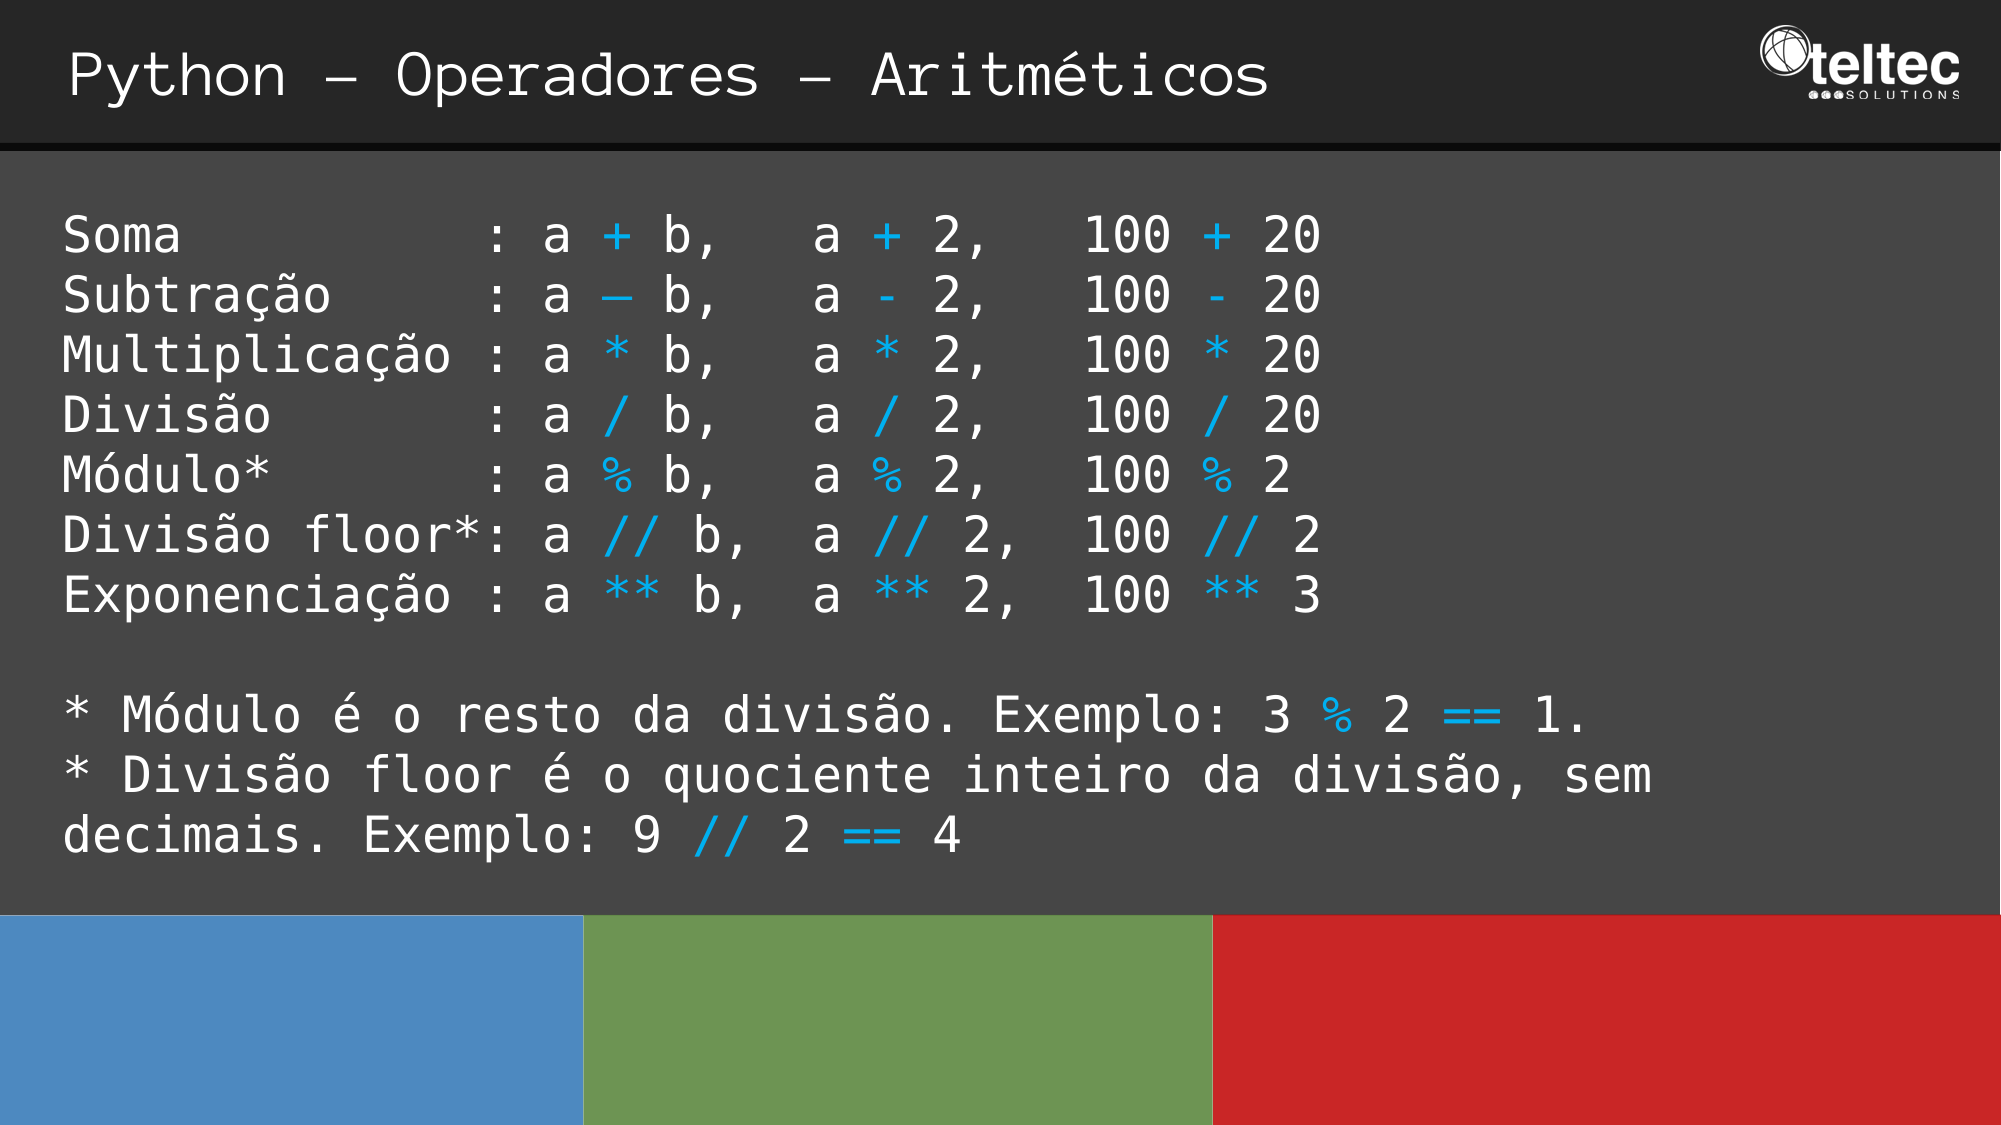

Python – Operadores – Aritméticos
Soma          : a + b,   a + 2,   100 + 20
Subtração     : a – b,   a - 2,   100 - 20
Multiplicação : a * b,   a * 2,   100 * 20
Divisão       : a / b,   a / 2,   100 / 20
Módulo*       : a % b,   a % 2,   100 % 2
Divisão floor*: a // b,  a // 2,  100 // 2
Exponenciação : a ** b,  a ** 2,  100 ** 3

* Módulo é o resto da divisão. Exemplo: 3 % 2 == 1.
* Divisão floor é o quociente inteiro da divisão, sem decimais. Exemplo: 9 // 2 == 4